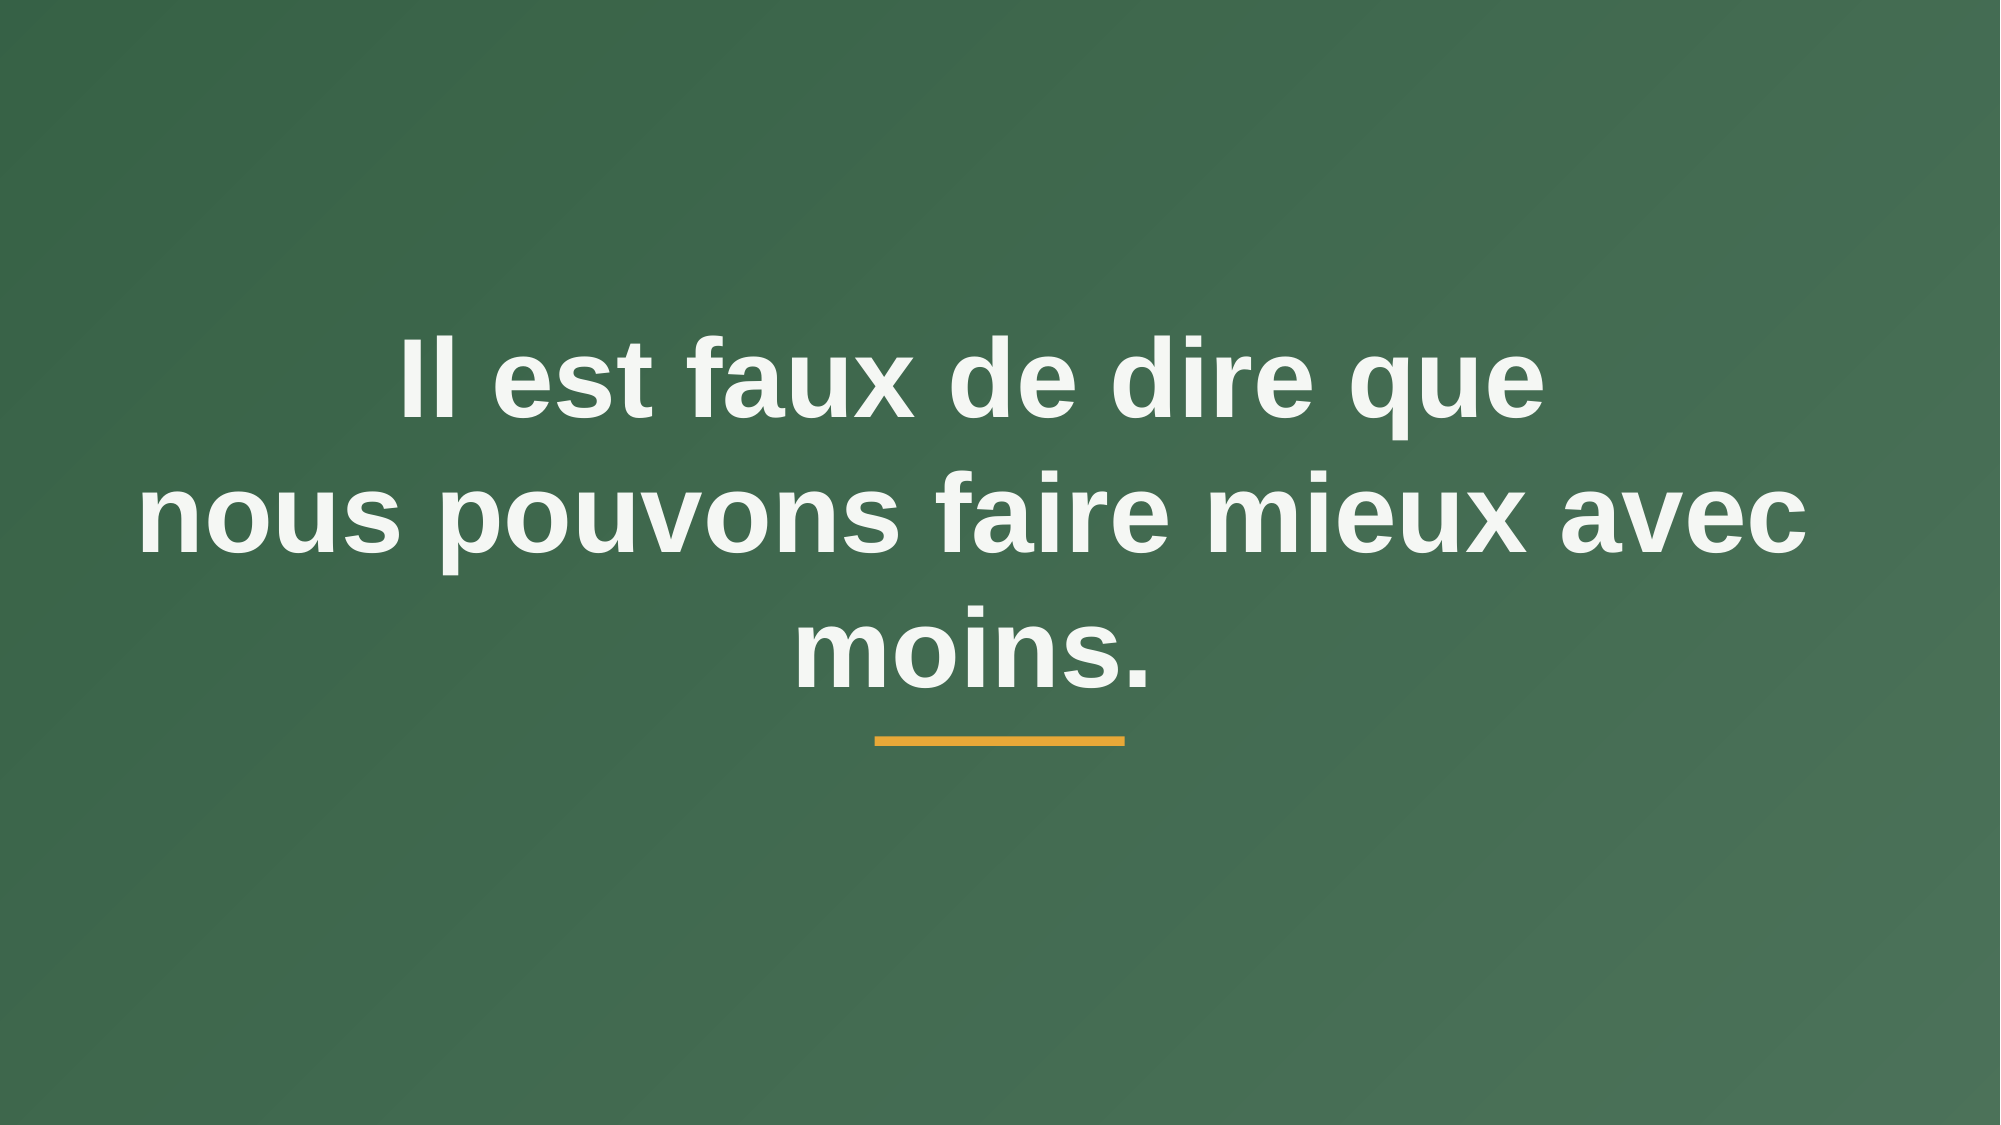

# Il est faux de dire que nous pouvons faire mieux avec moins.